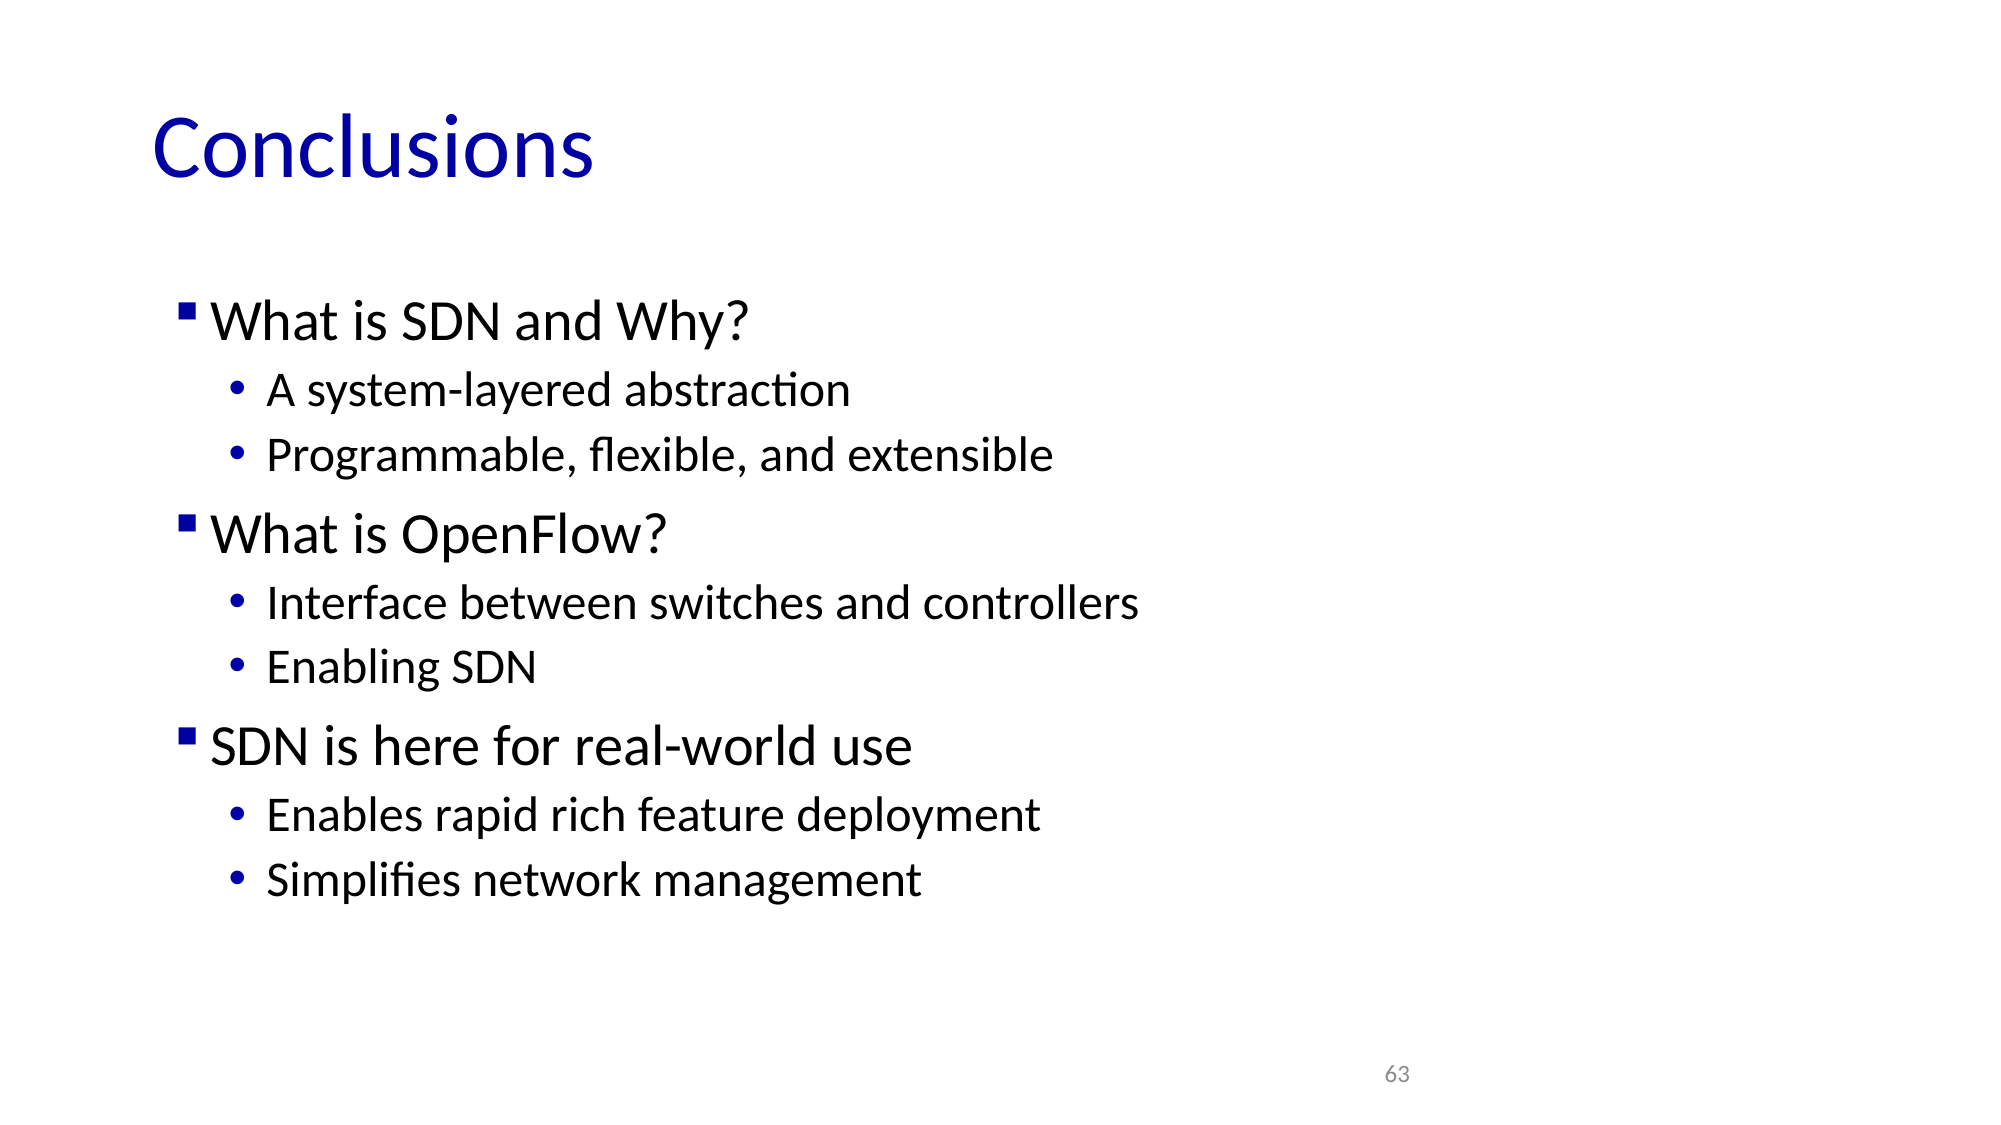

# Conclusions
What is SDN and Why?
A system-layered abstraction
Programmable, flexible, and extensible
What is OpenFlow?
Interface between switches and controllers
Enabling SDN
SDN is here for real-world use
Enables rapid rich feature deployment
Simplifies network management
63